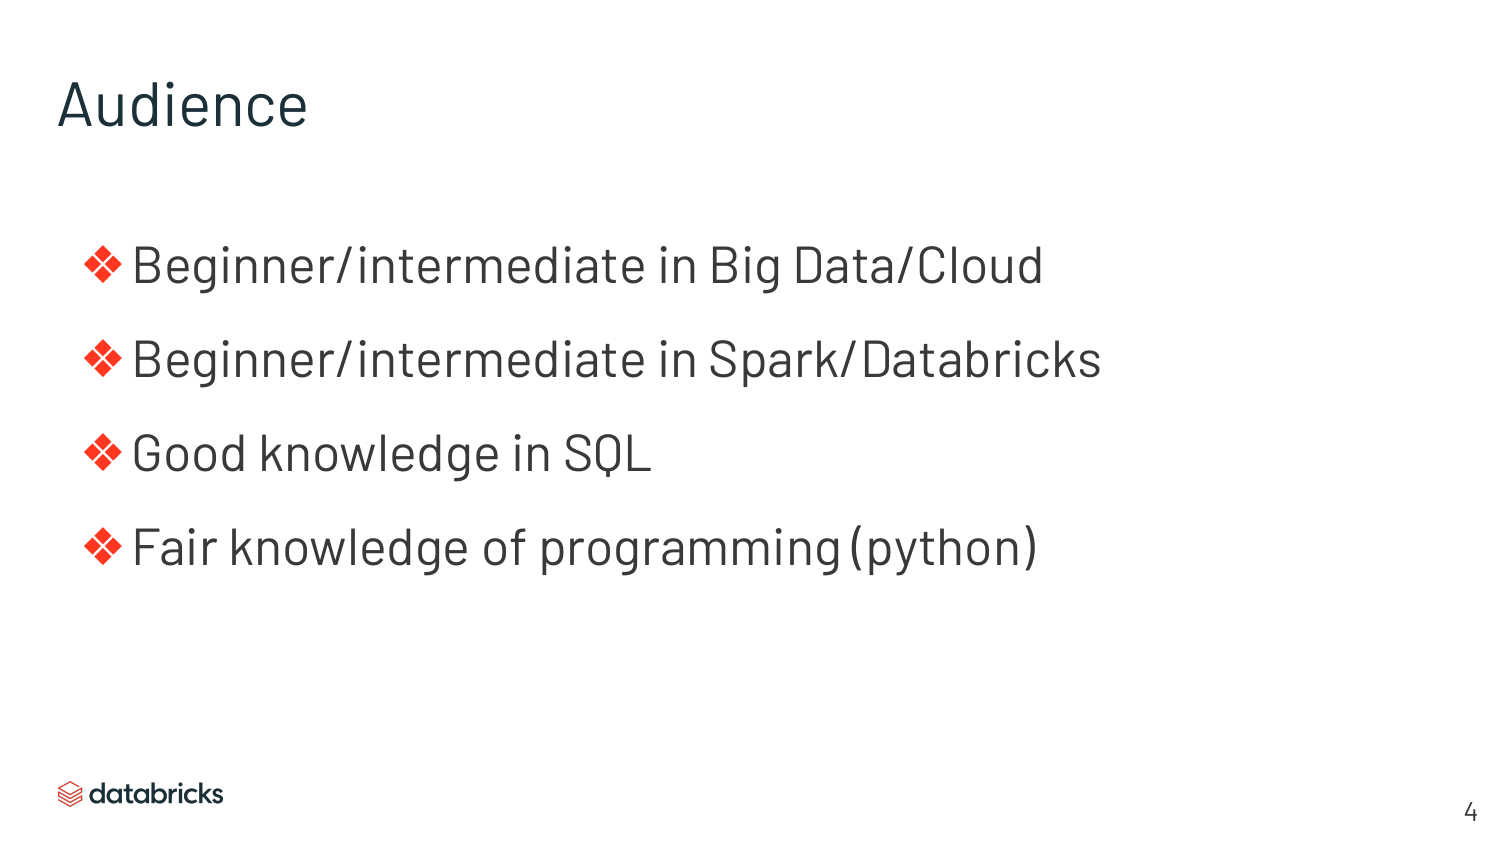

# Audience
Beginner/intermediate in Big Data/Cloud
Beginner/intermediate in Spark/Databricks
Good knowledge in SQL
Fair knowledge of programming (python)
4